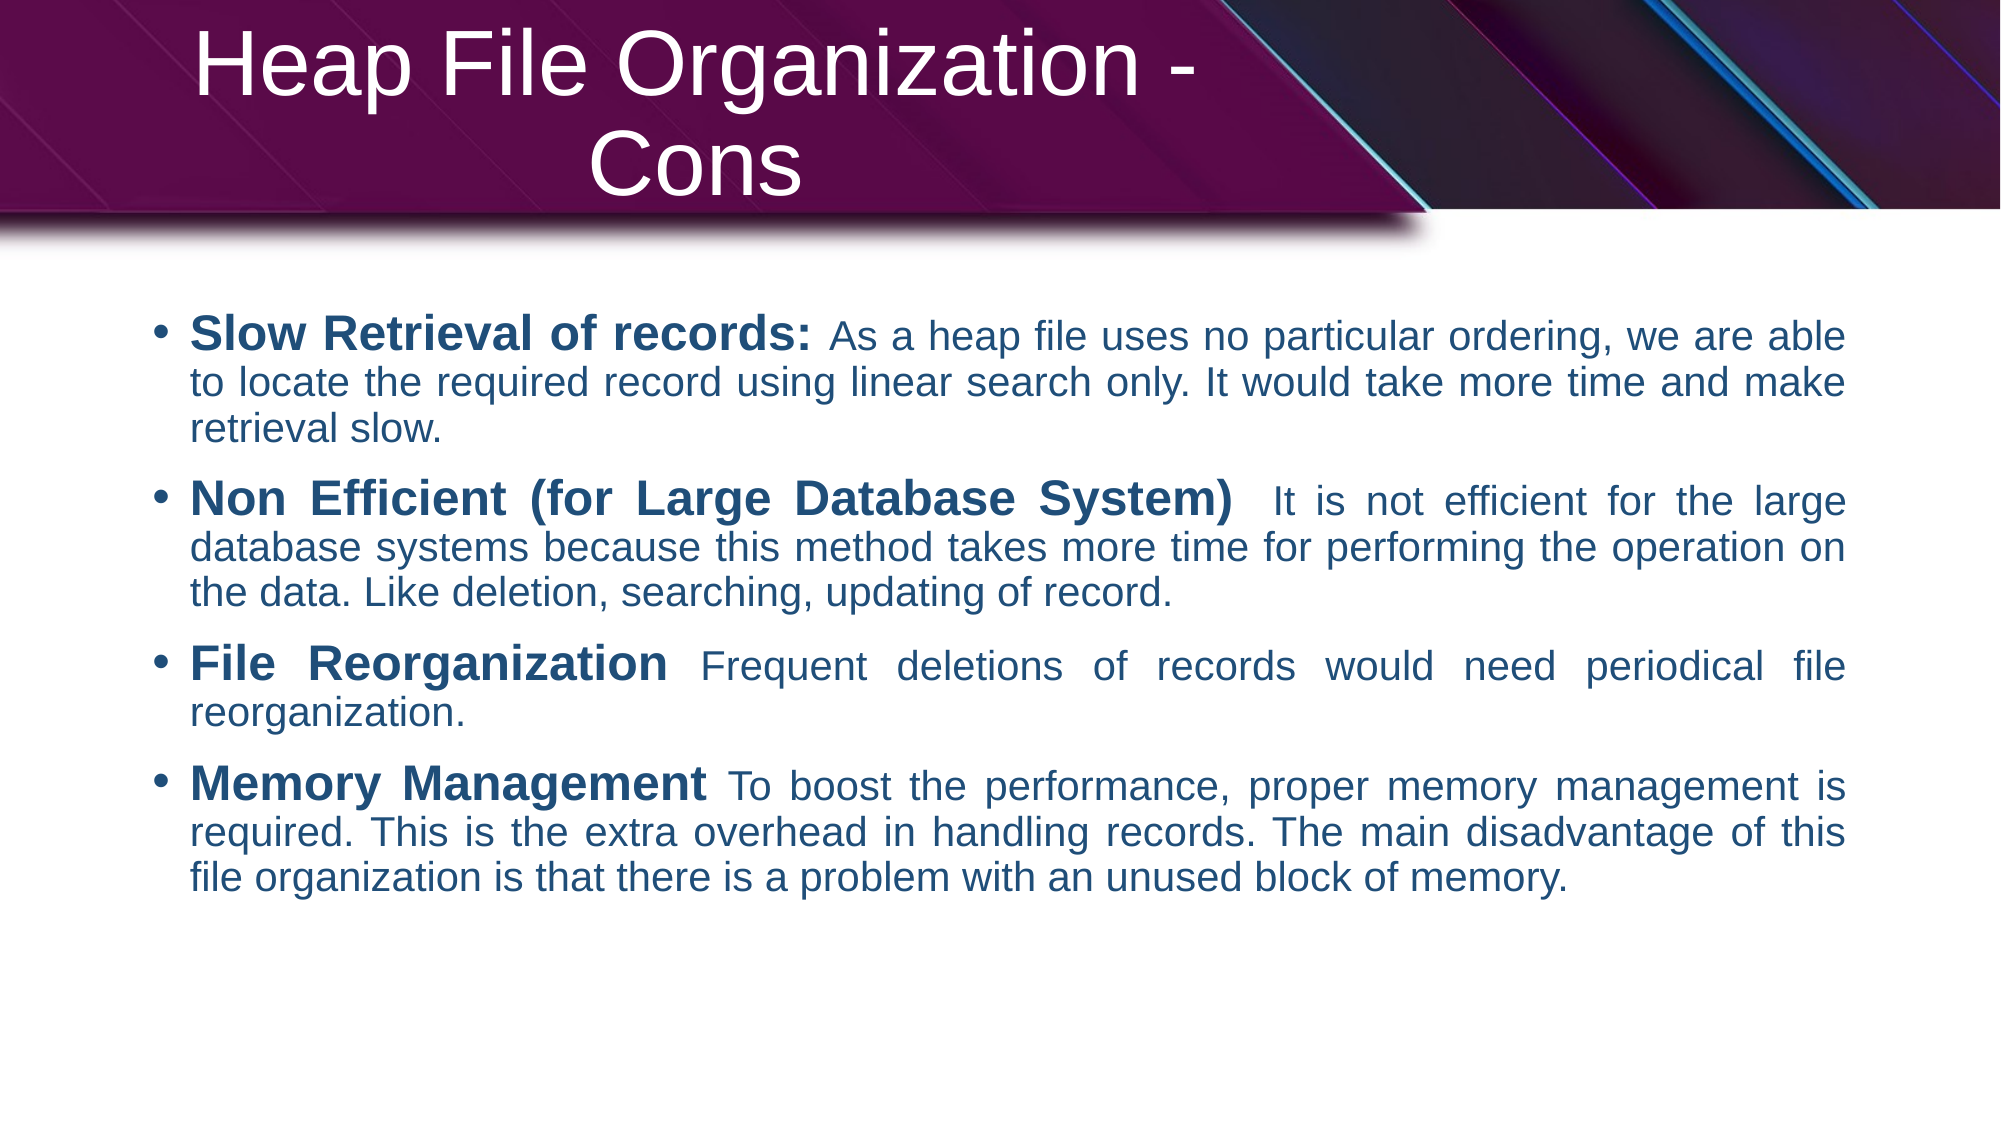

# Heap File Organization - Cons
Slow Retrieval of records: As a heap file uses no particular ordering, we are able to locate the required record using linear search only. It would take more time and make retrieval slow.
Non Efficient (for Large Database System)  It is not efficient for the large database systems because this method takes more time for performing the operation on the data. Like deletion, searching, updating of record.
File Reorganization Frequent deletions of records would need periodical file reorganization.
Memory Management To boost the performance, proper memory management is required. This is the extra overhead in handling records. The main disadvantage of this file organization is that there is a problem with an unused block of memory.